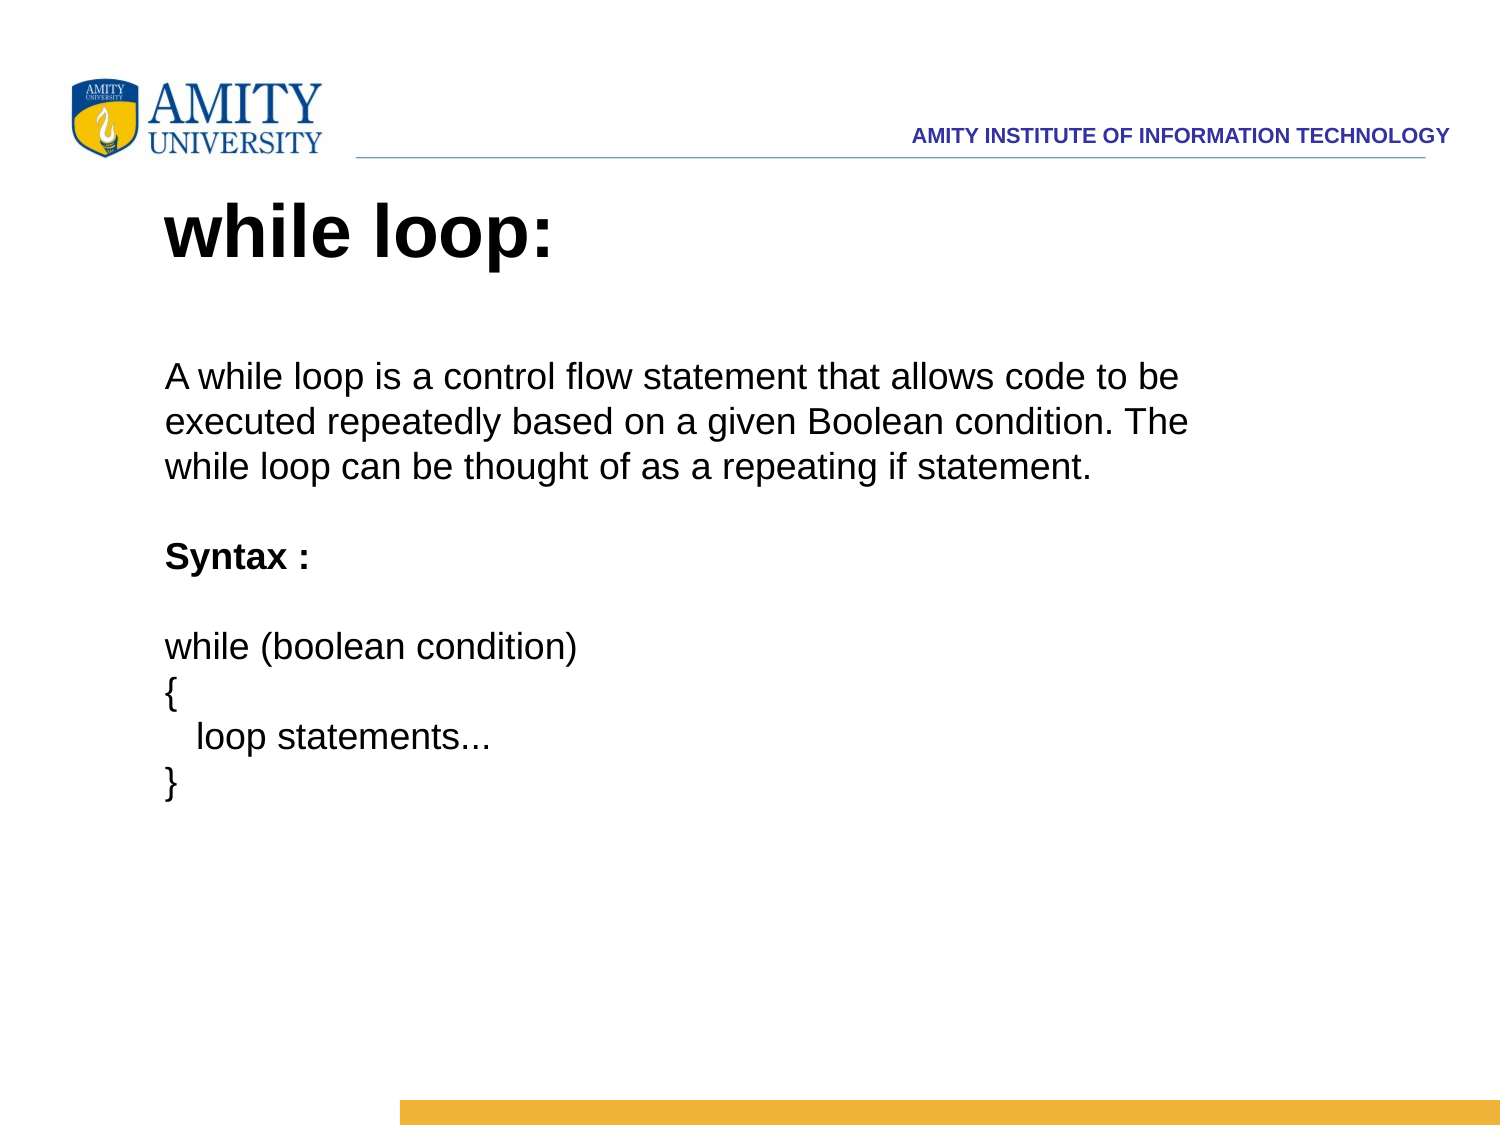

while loop:

A while loop is a control flow statement that allows code to be executed repeatedly based on a given Boolean condition. The while loop can be thought of as a repeating if statement.

Syntax :

while (boolean condition)
{
   loop statements...
}